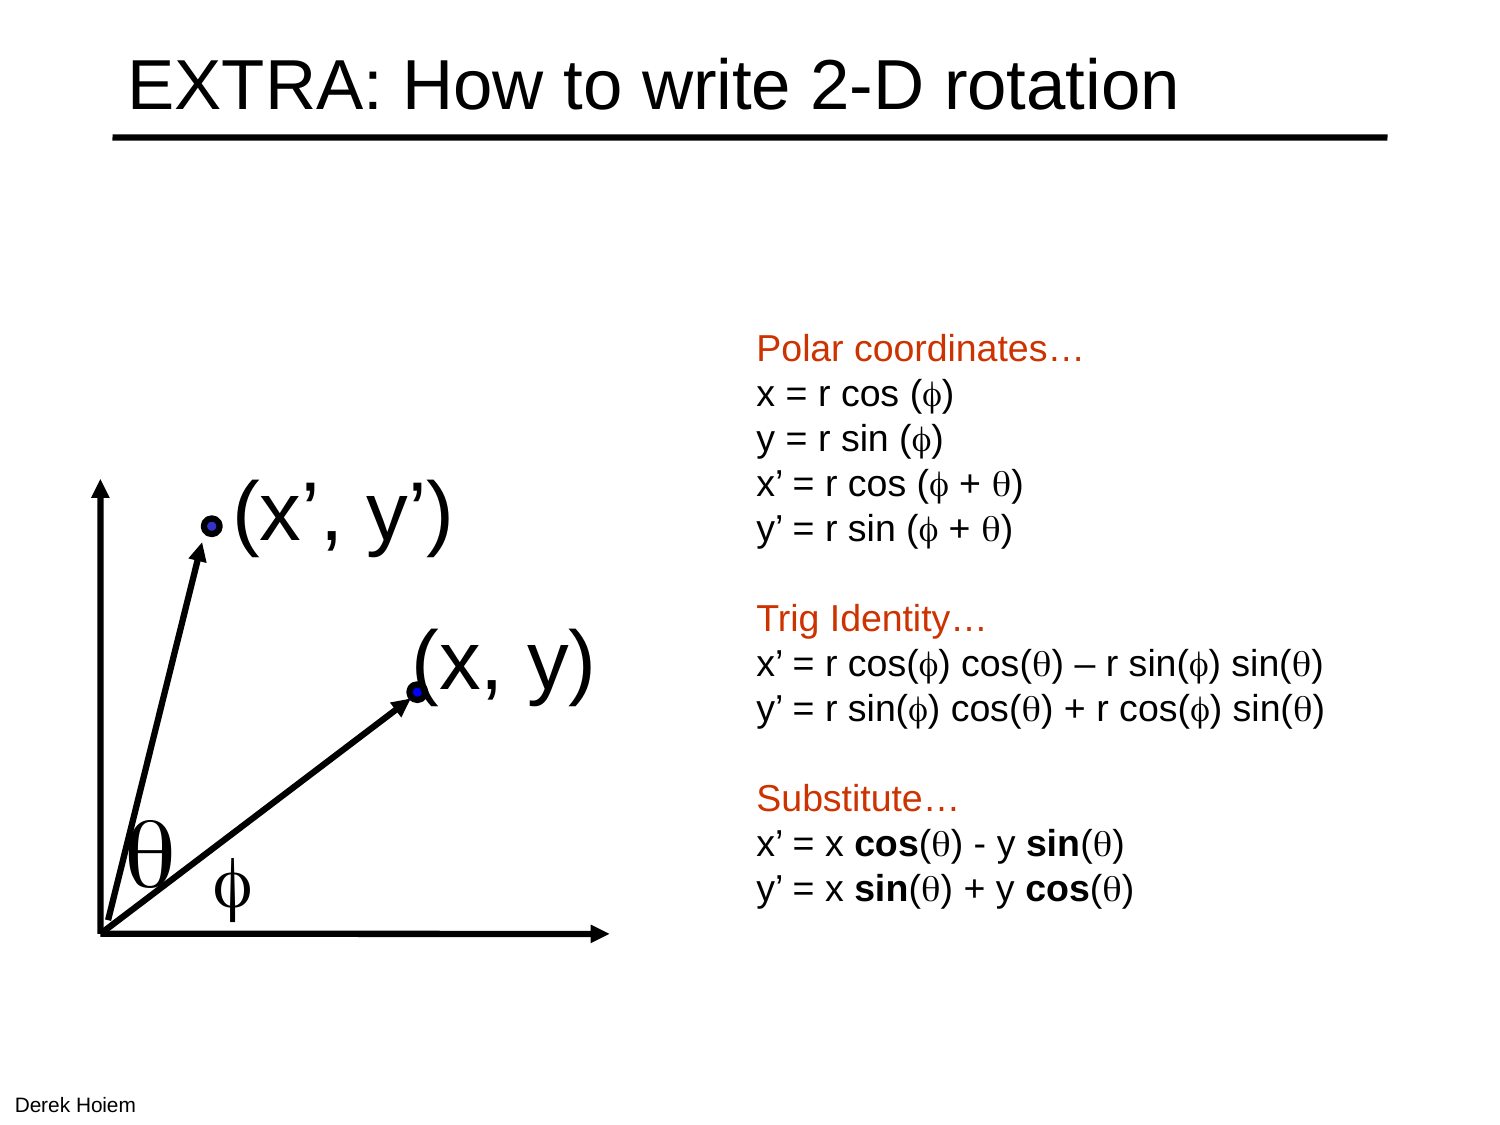

# EXTRA: How to write 2-D rotation
Polar coordinates…
x = r cos (φ)
y = r sin (φ)
x’ = r cos (φ + θ)
y’ = r sin (φ + θ)

Trig Identity…
x’ = r cos(φ) cos(θ) – r sin(φ) sin(θ)
y’ = r sin(φ) cos(θ) + r cos(φ) sin(θ)

Substitute…
x’ = x cos(θ) - y sin(θ)
y’ = x sin(θ) + y cos(θ)
(x’, y’)

(x, y)

θ

φ
Derek Hoiem